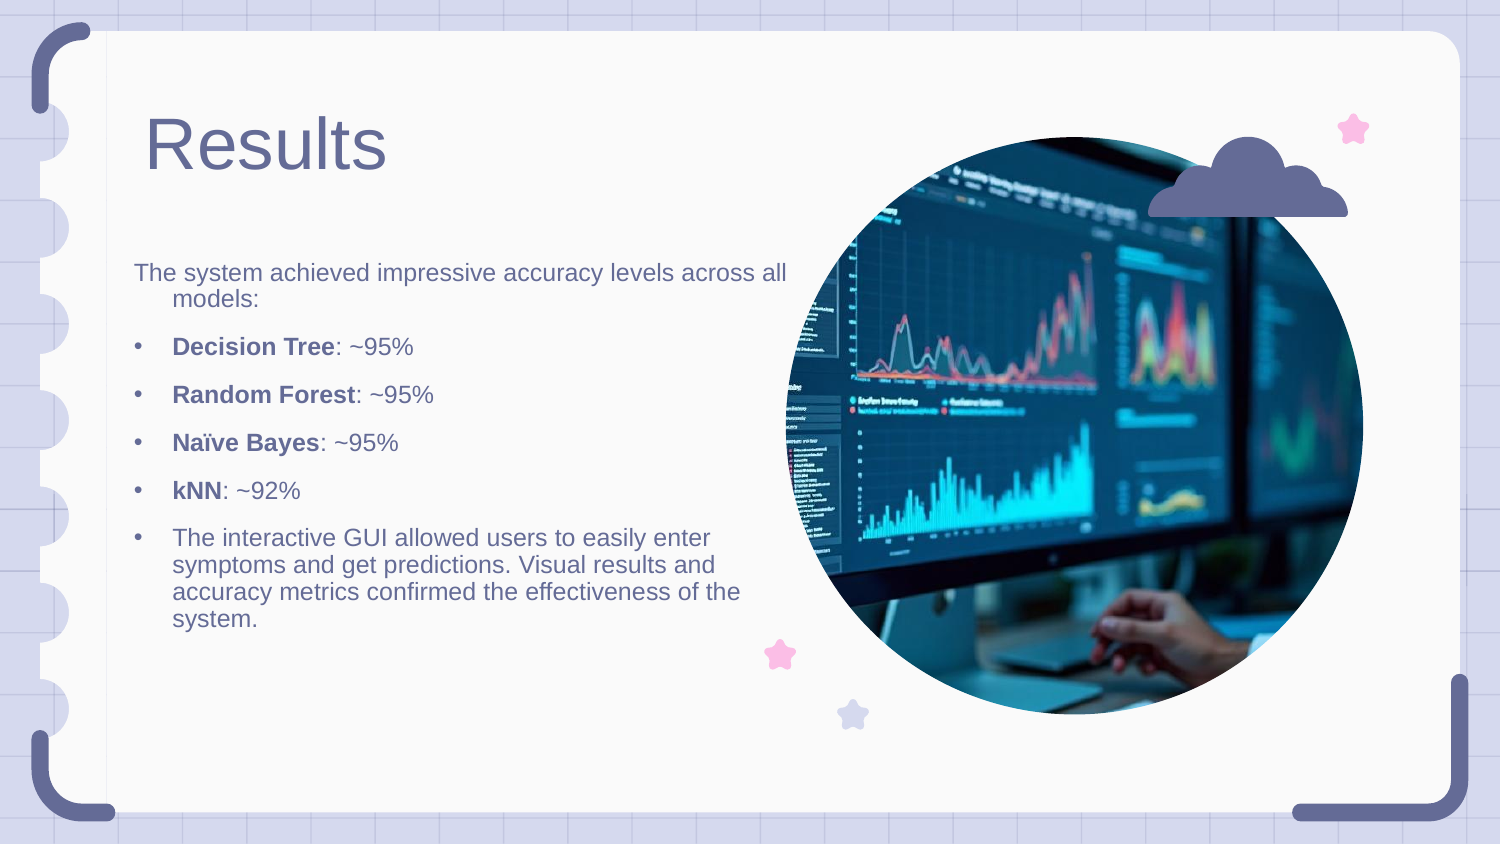

# Results

The system achieved impressive accuracy levels across all models:
Decision Tree: ~95%
Random Forest: ~95%
Naïve Bayes: ~95%
kNN: ~92%
The interactive GUI allowed users to easily enter symptoms and get predictions. Visual results and accuracy metrics confirmed the effectiveness of the system.